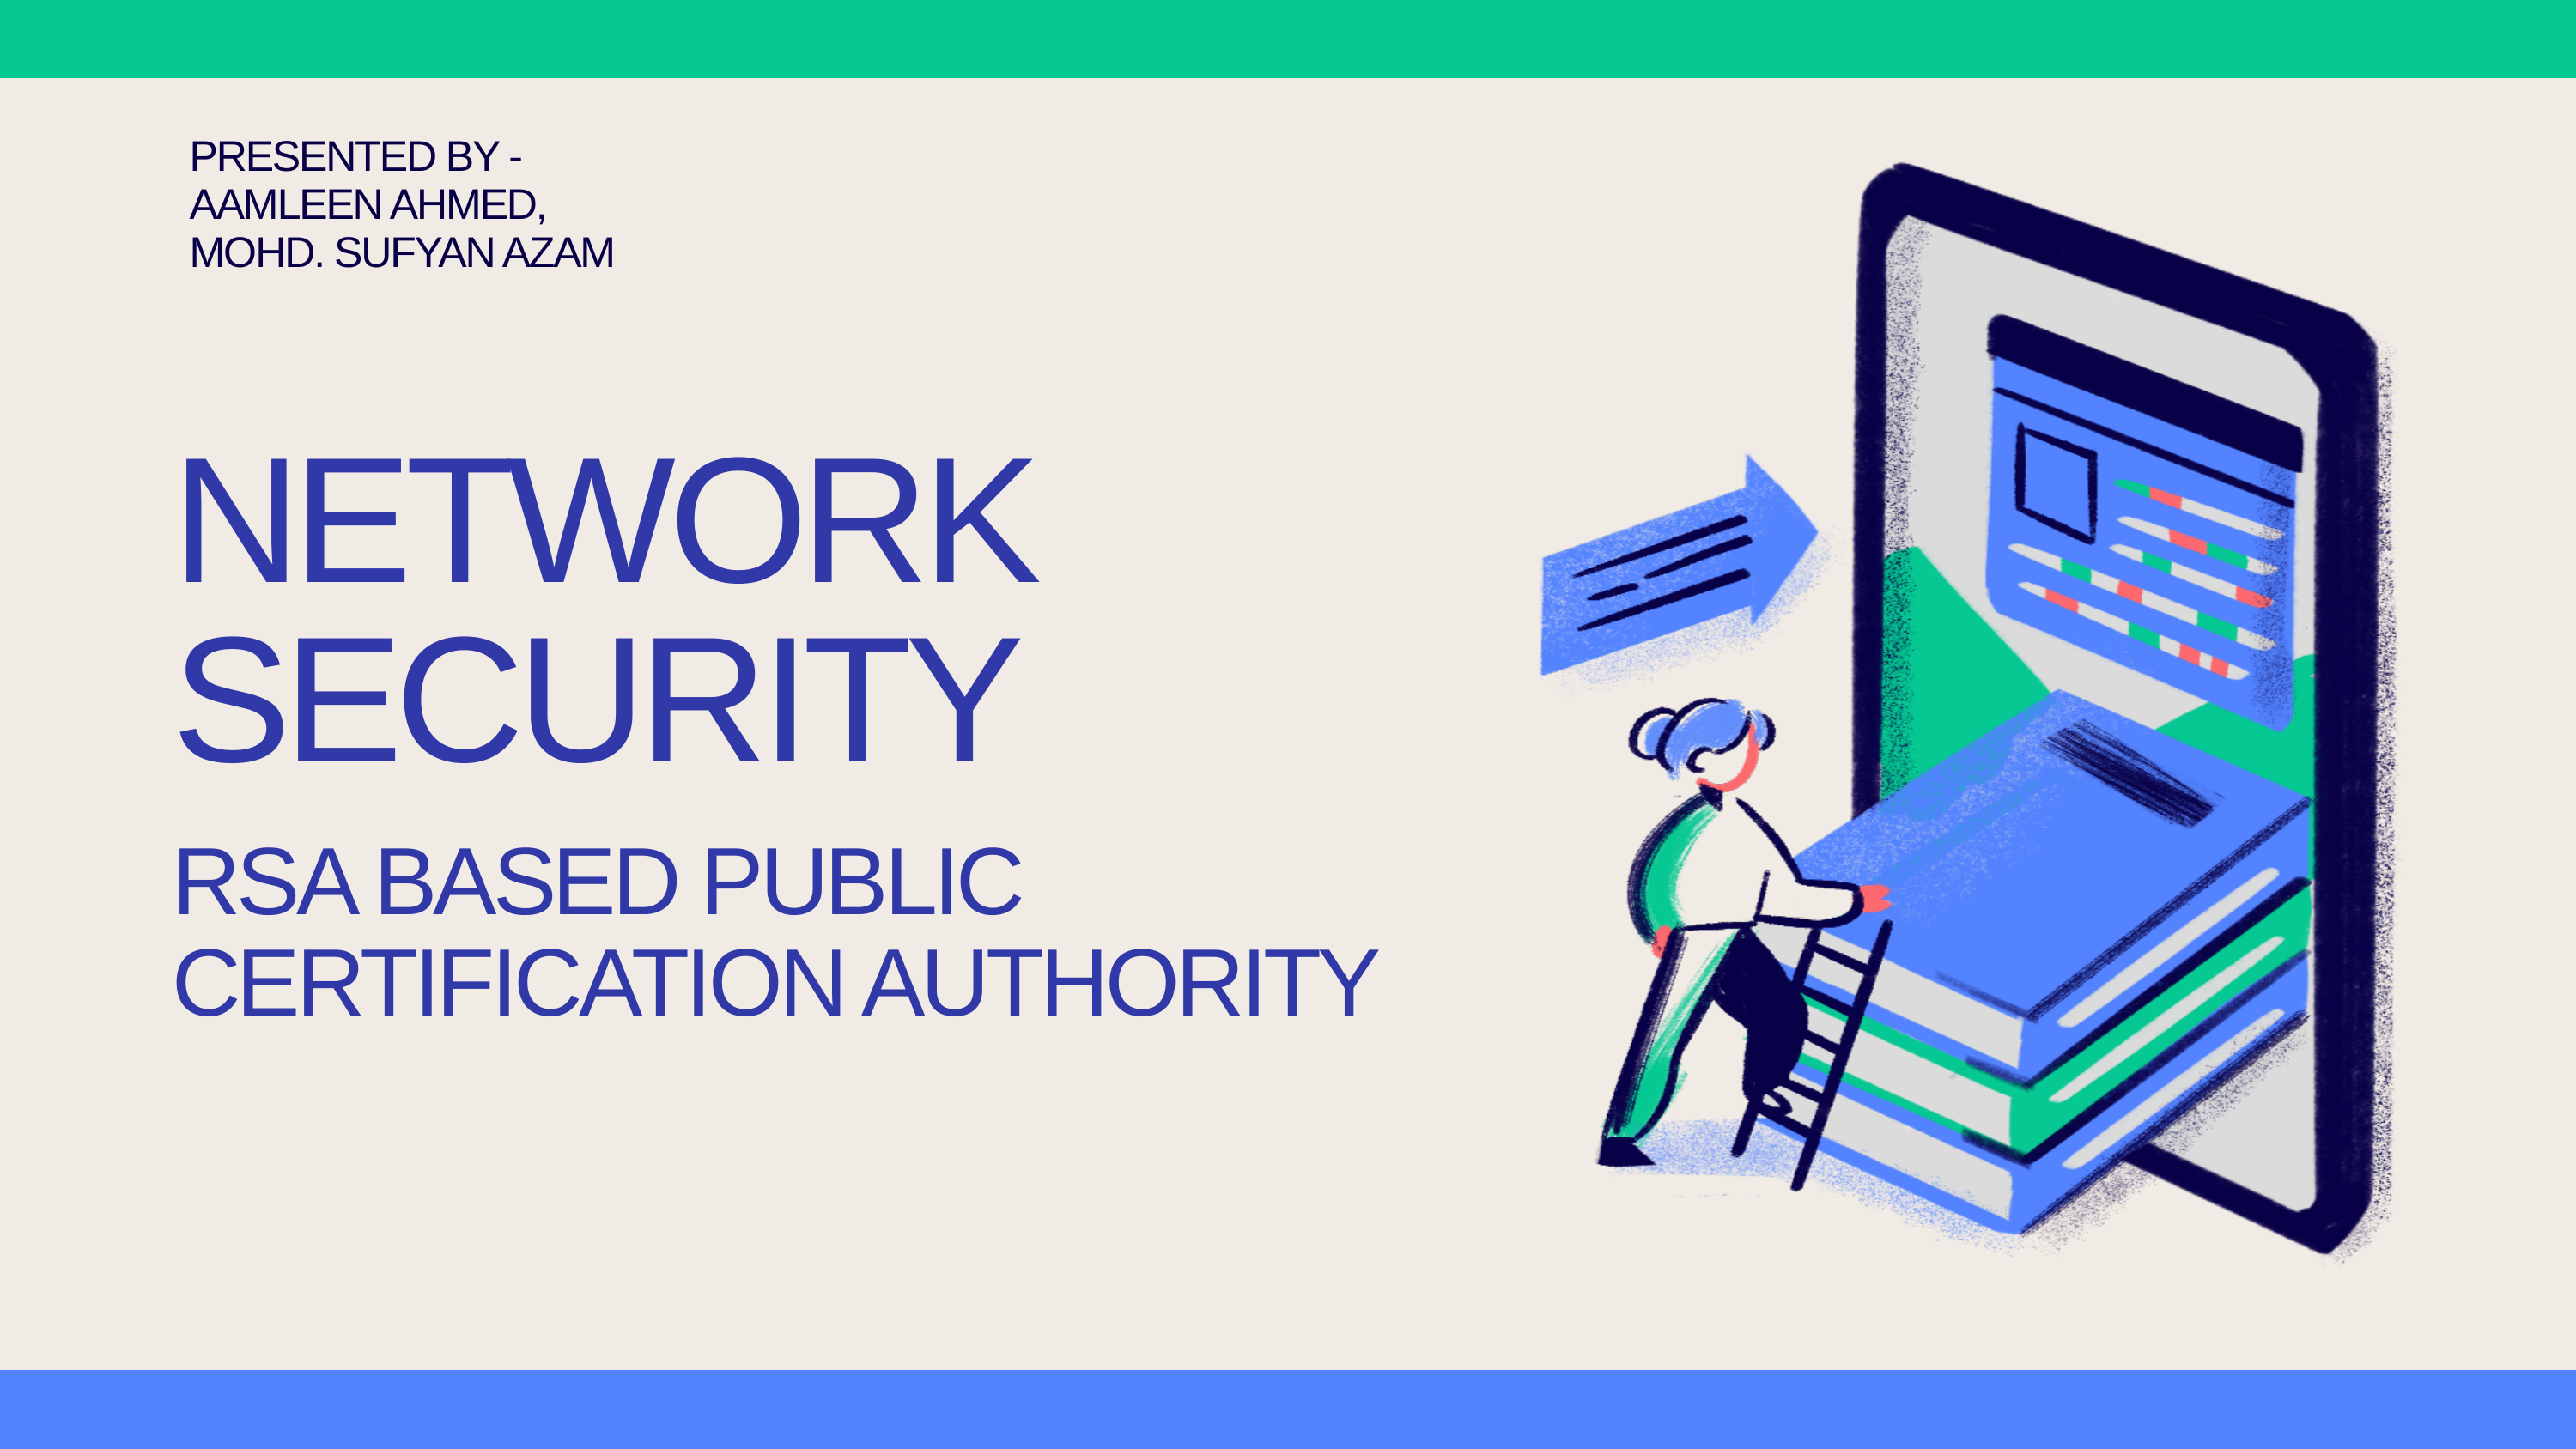

PRESENTED BY -
AAMLEEN AHMED,
MOHD. SUFYAN AZAM

NETWORK SECURITY
RSA BASED PUBLIC CERTIFICATION AUTHORITY